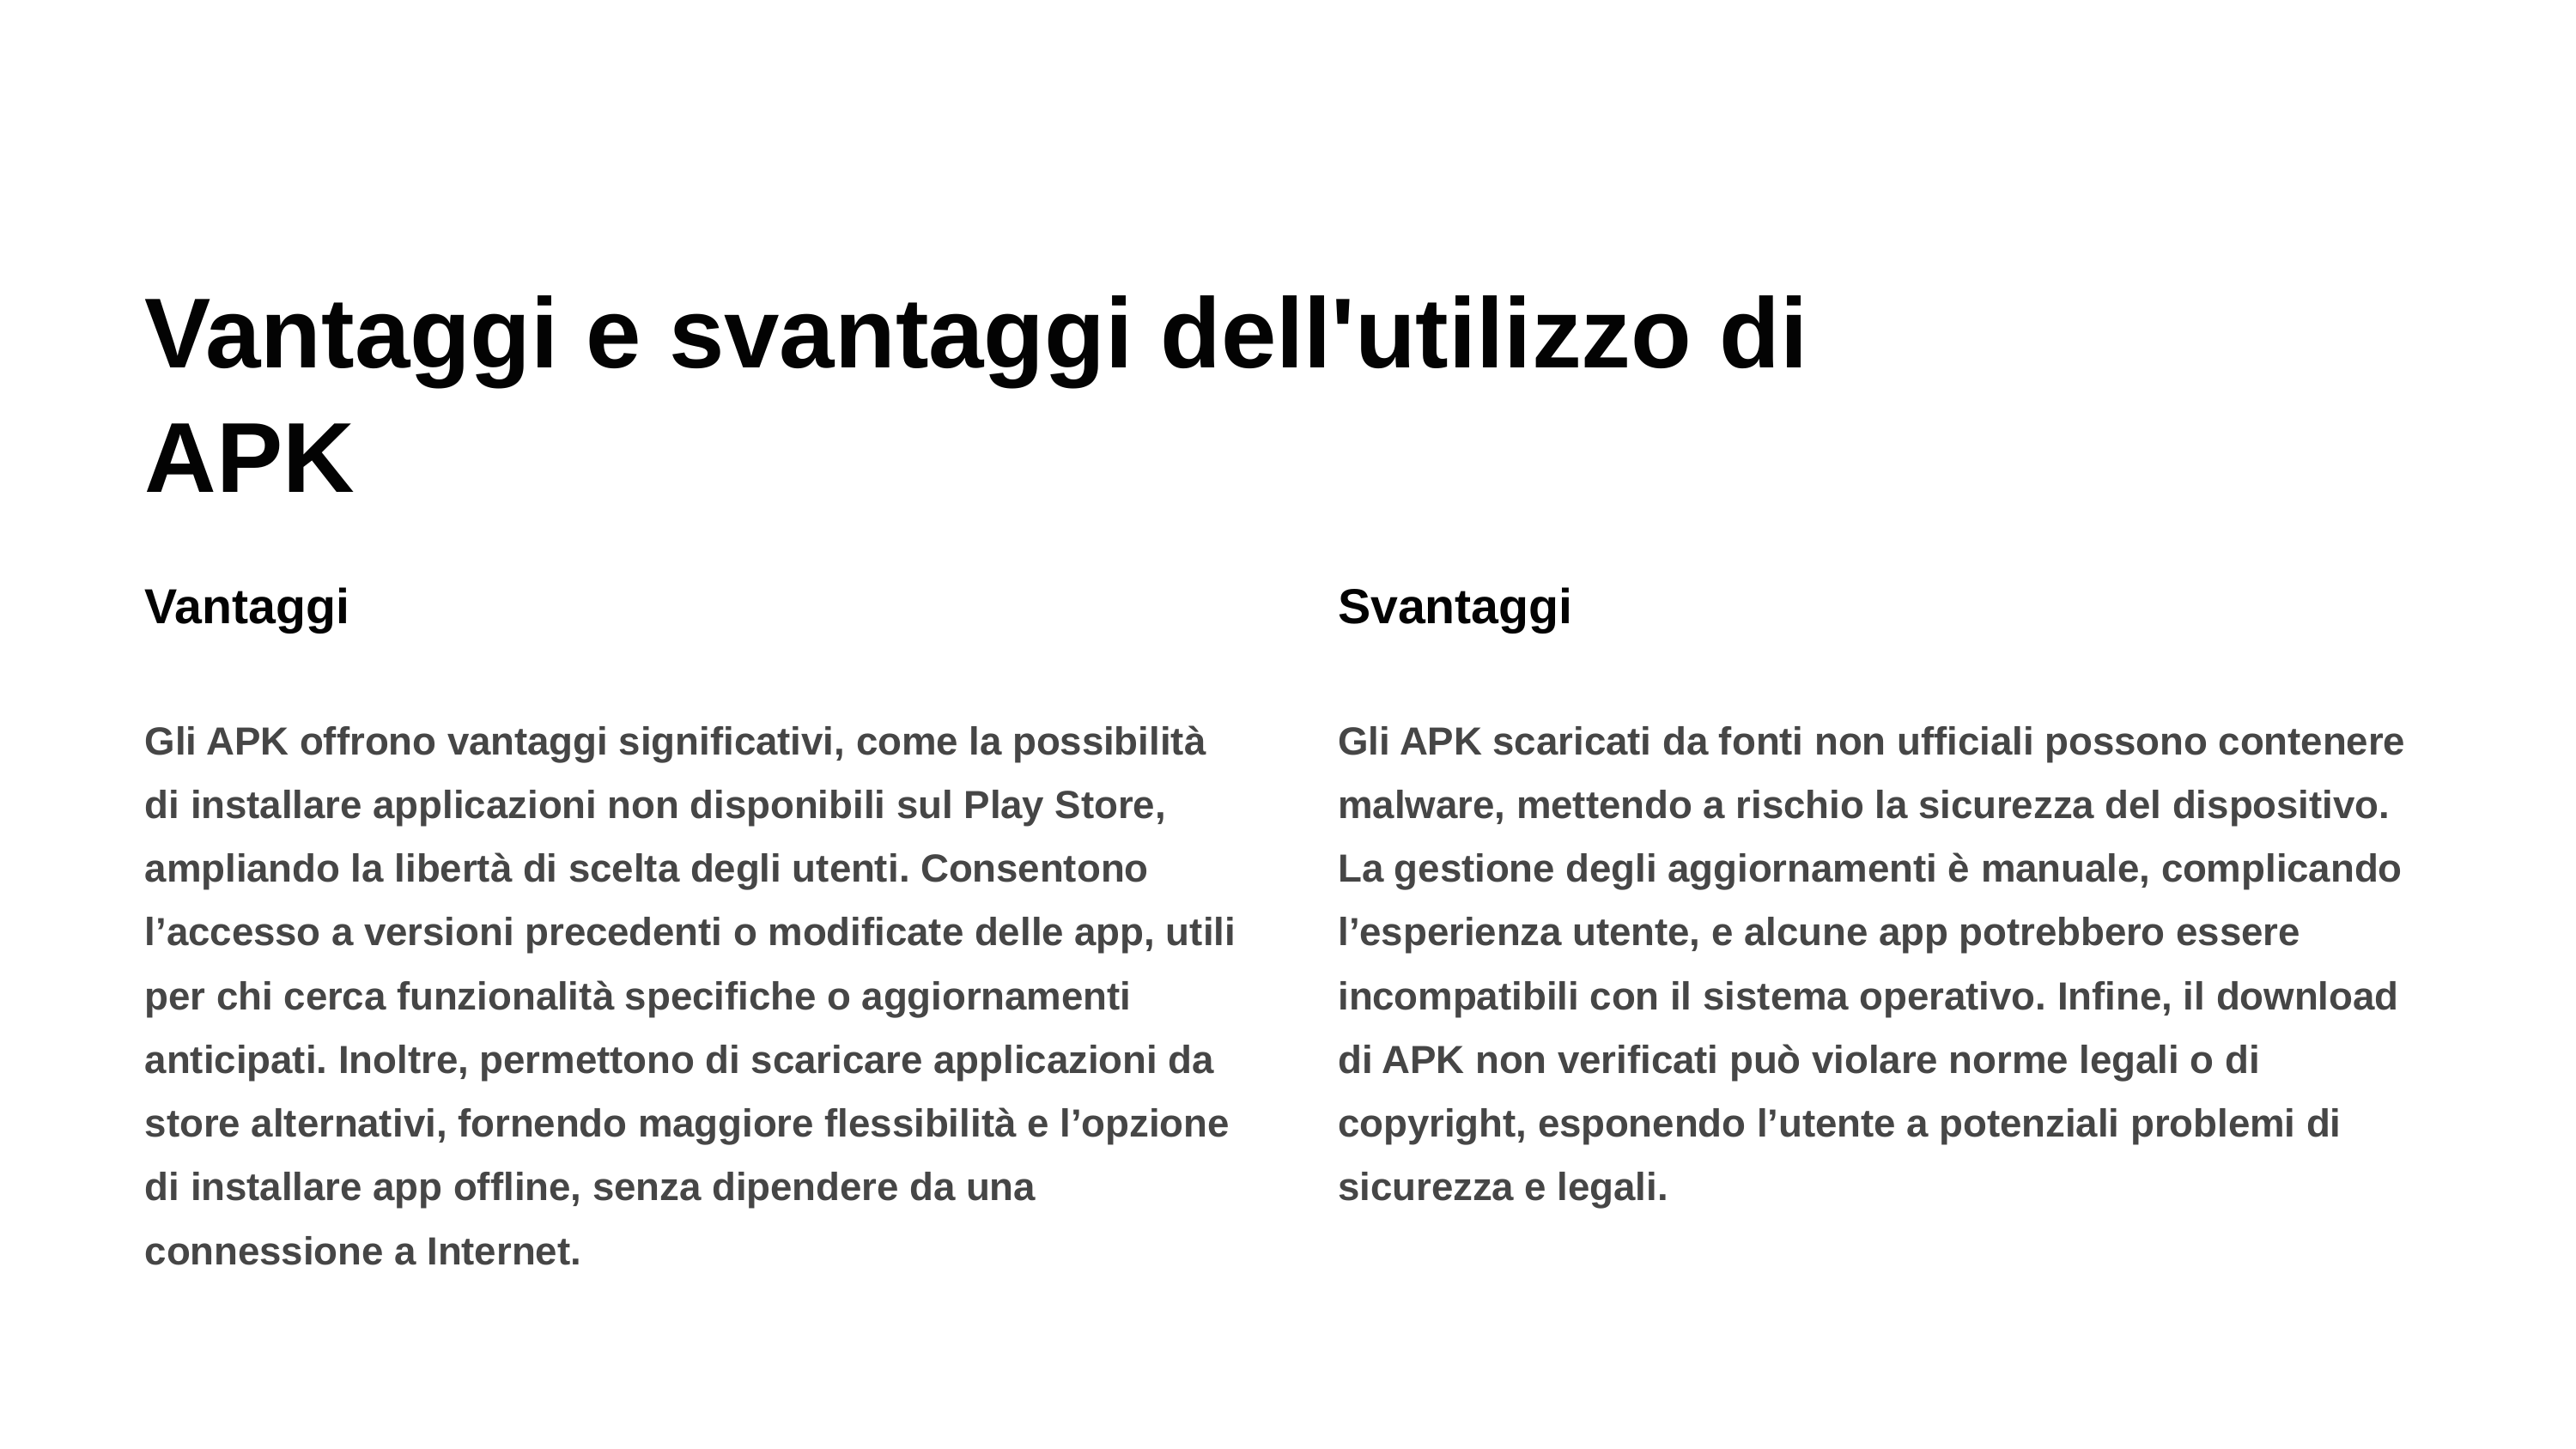

Vantaggi e svantaggi dell'utilizzo di APK
Vantaggi
Svantaggi
Gli APK offrono vantaggi significativi, come la possibilità di installare applicazioni non disponibili sul Play Store, ampliando la libertà di scelta degli utenti. Consentono l’accesso a versioni precedenti o modificate delle app, utili per chi cerca funzionalità specifiche o aggiornamenti anticipati. Inoltre, permettono di scaricare applicazioni da store alternativi, fornendo maggiore flessibilità e l’opzione di installare app offline, senza dipendere da una connessione a Internet.
Gli APK scaricati da fonti non ufficiali possono contenere malware, mettendo a rischio la sicurezza del dispositivo. La gestione degli aggiornamenti è manuale, complicando l’esperienza utente, e alcune app potrebbero essere incompatibili con il sistema operativo. Infine, il download di APK non verificati può violare norme legali o di copyright, esponendo l’utente a potenziali problemi di sicurezza e legali.